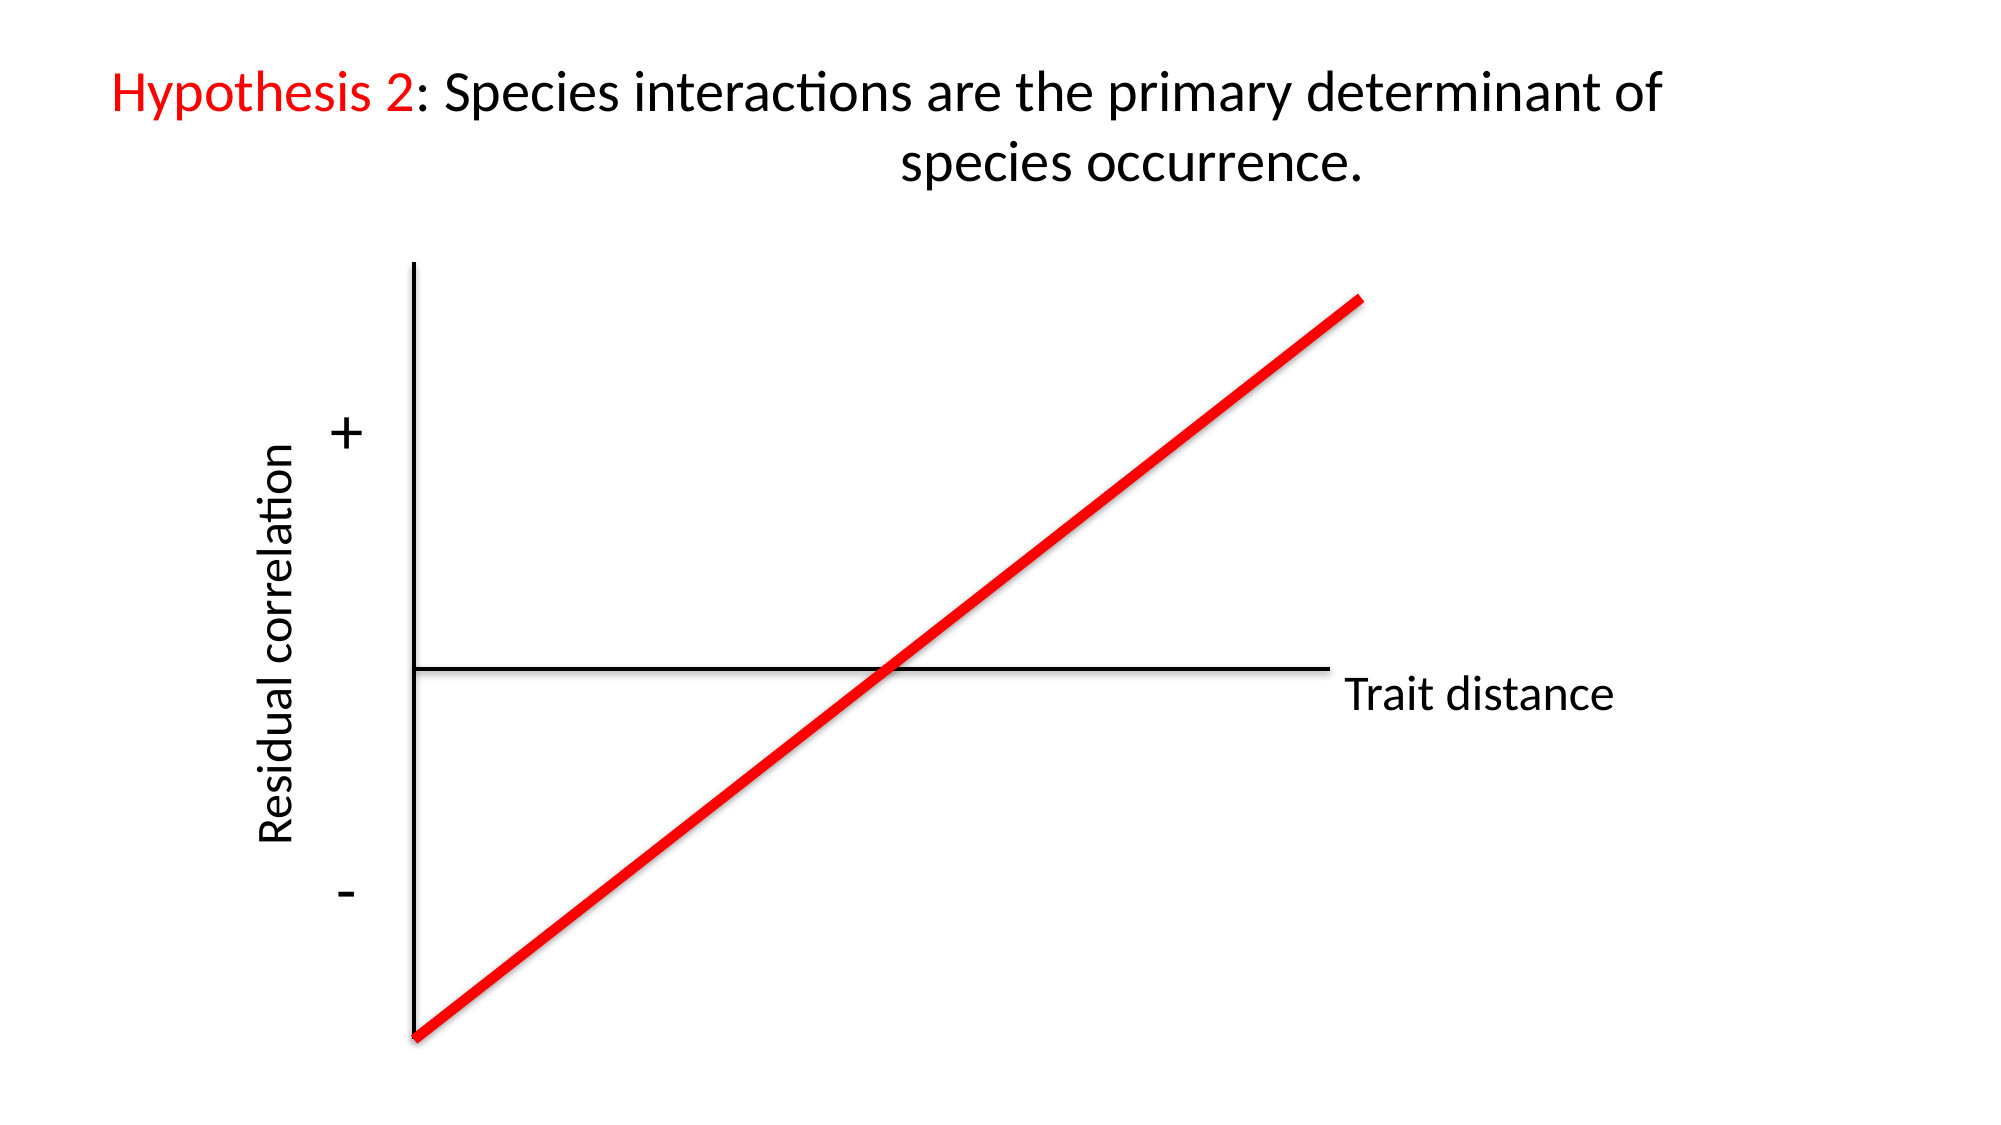

Hypothesis 2: Species interactions are the primary determinant of  						   species occurrence.
+
Residual correlation
Trait distance
-